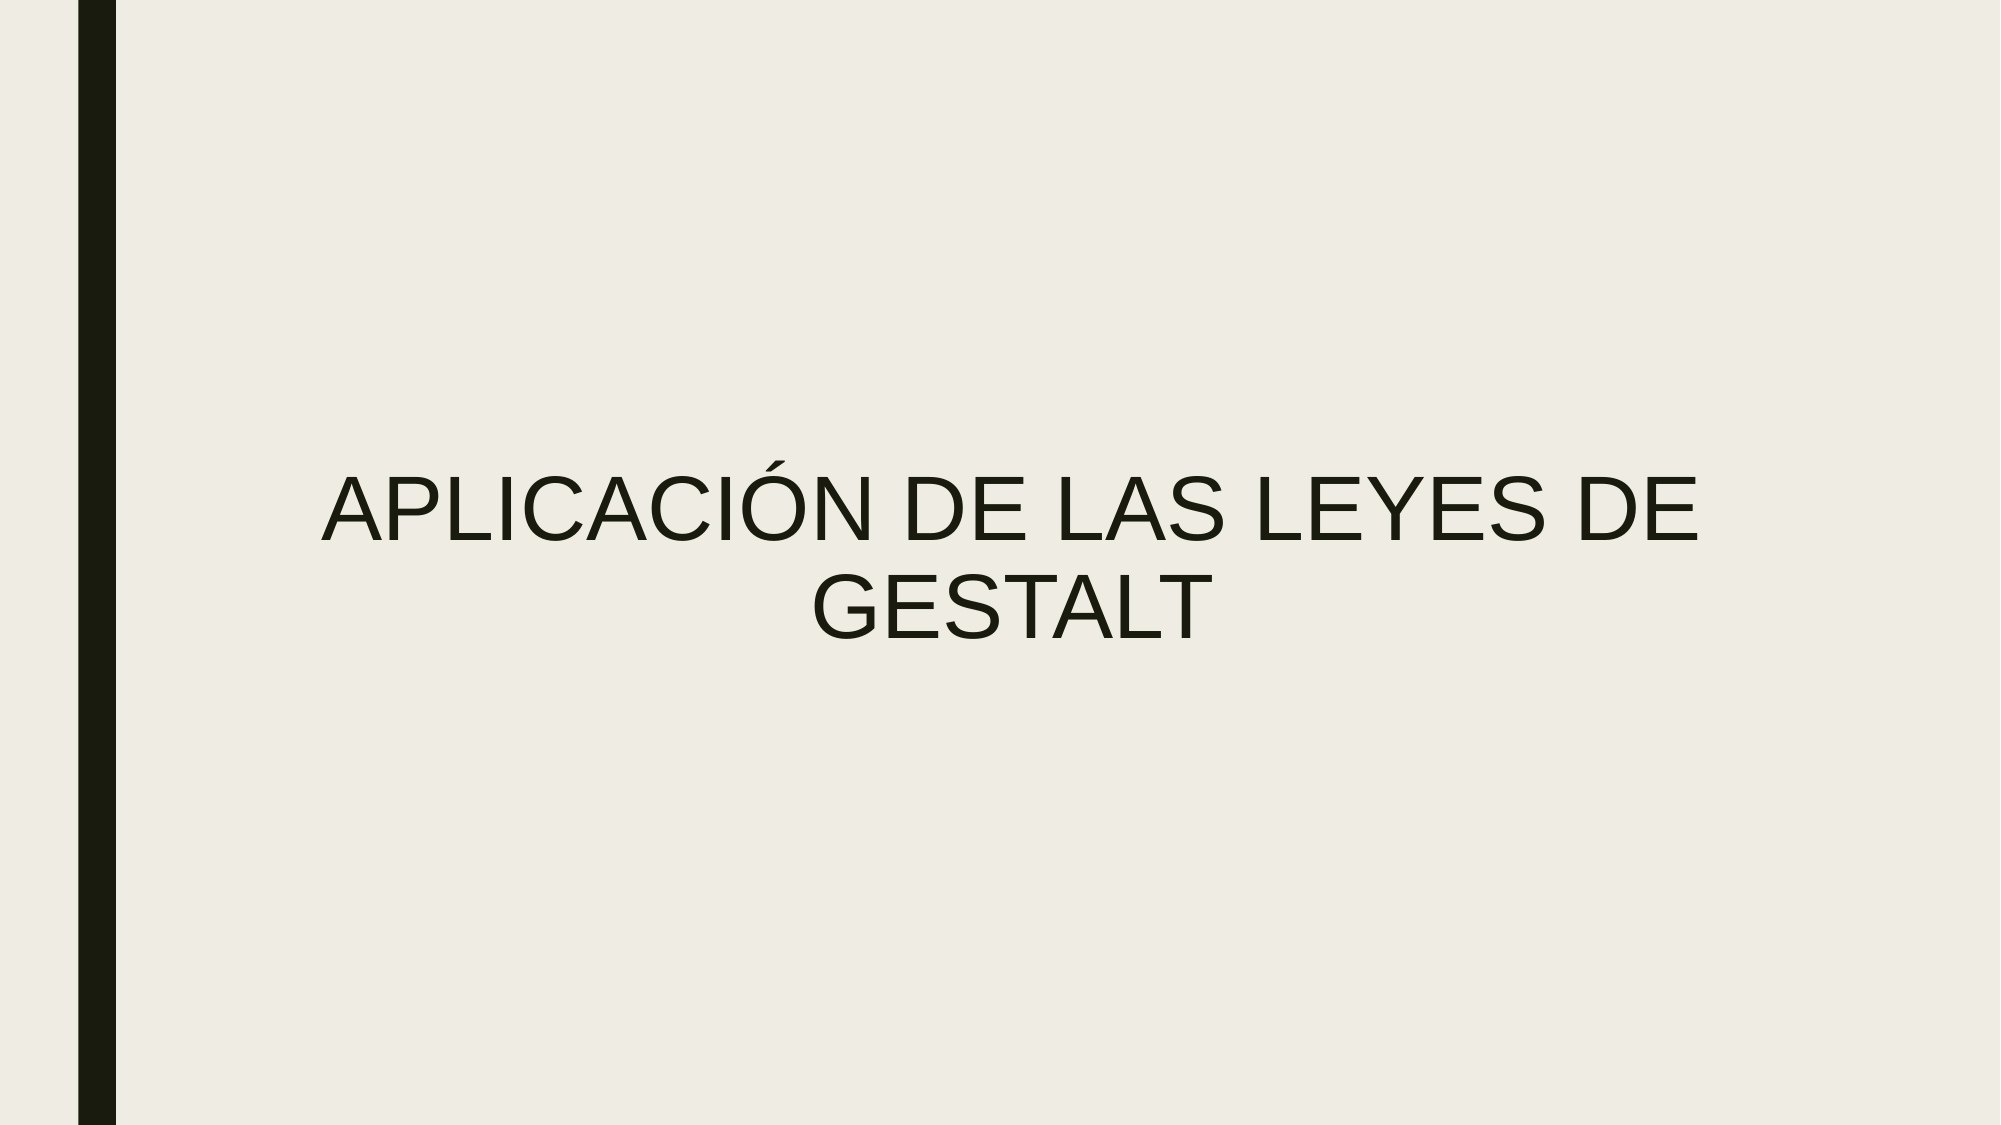

# APLICACIÓN DE LAS LEYES DE GESTALT